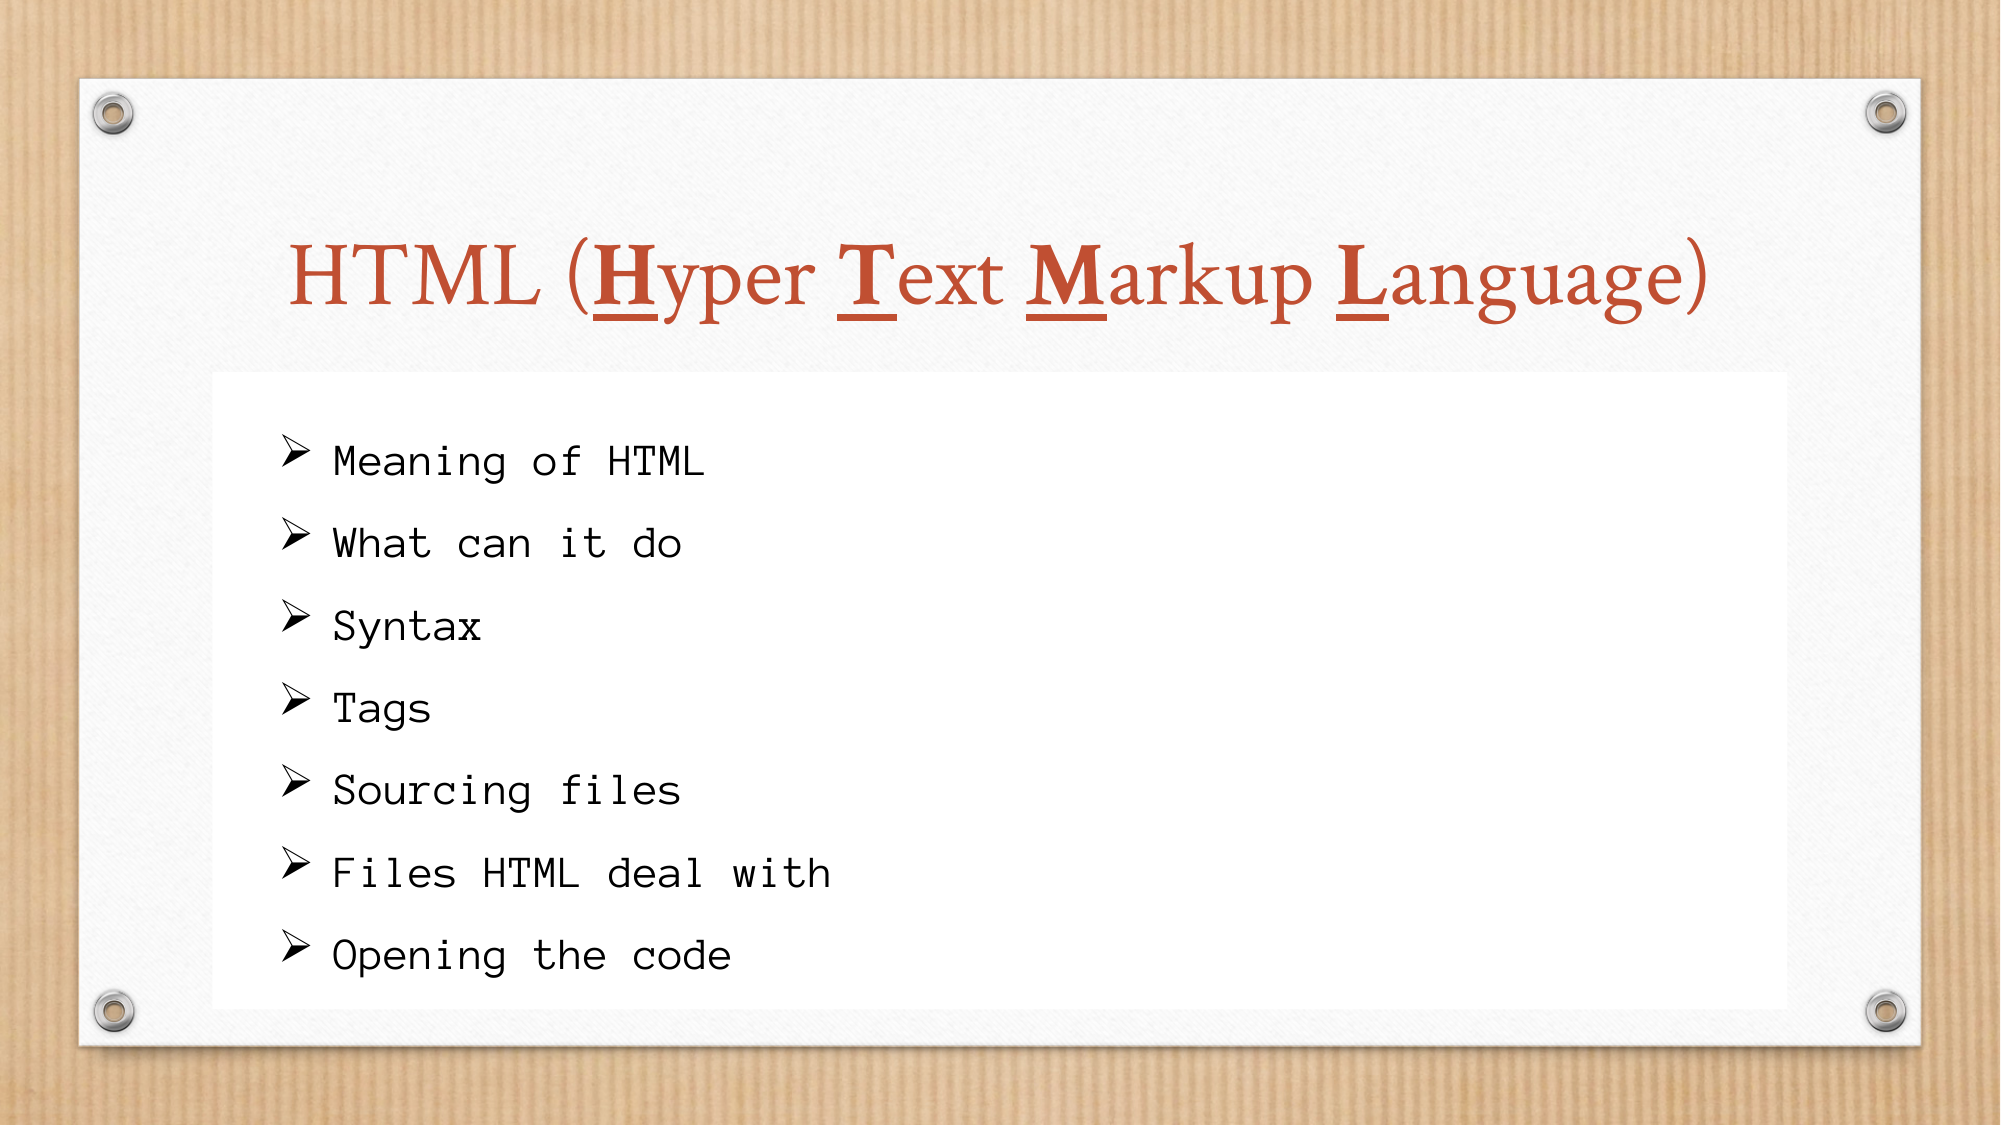

# HTML (Hyper Text Markup Language)
Meaning of HTML
What can it do
Syntax
Tags
Sourcing files
Files HTML deal with
Opening the code